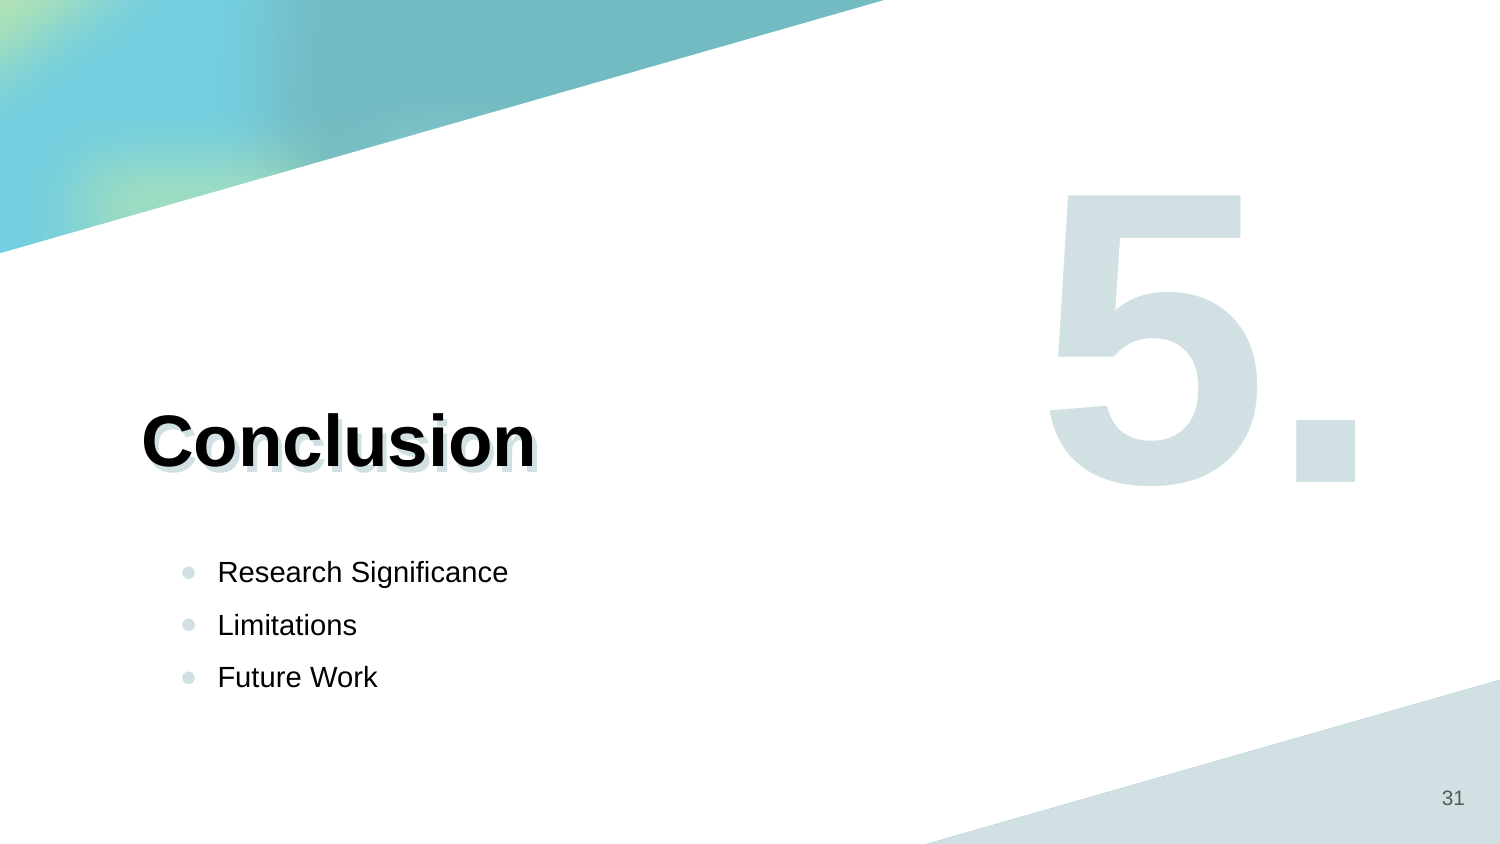

5.
Conclusion
# Conclusion
Competition Objective
Survival Analysis
Model Pipeline
Research Significance
Limitations
Future Work
31